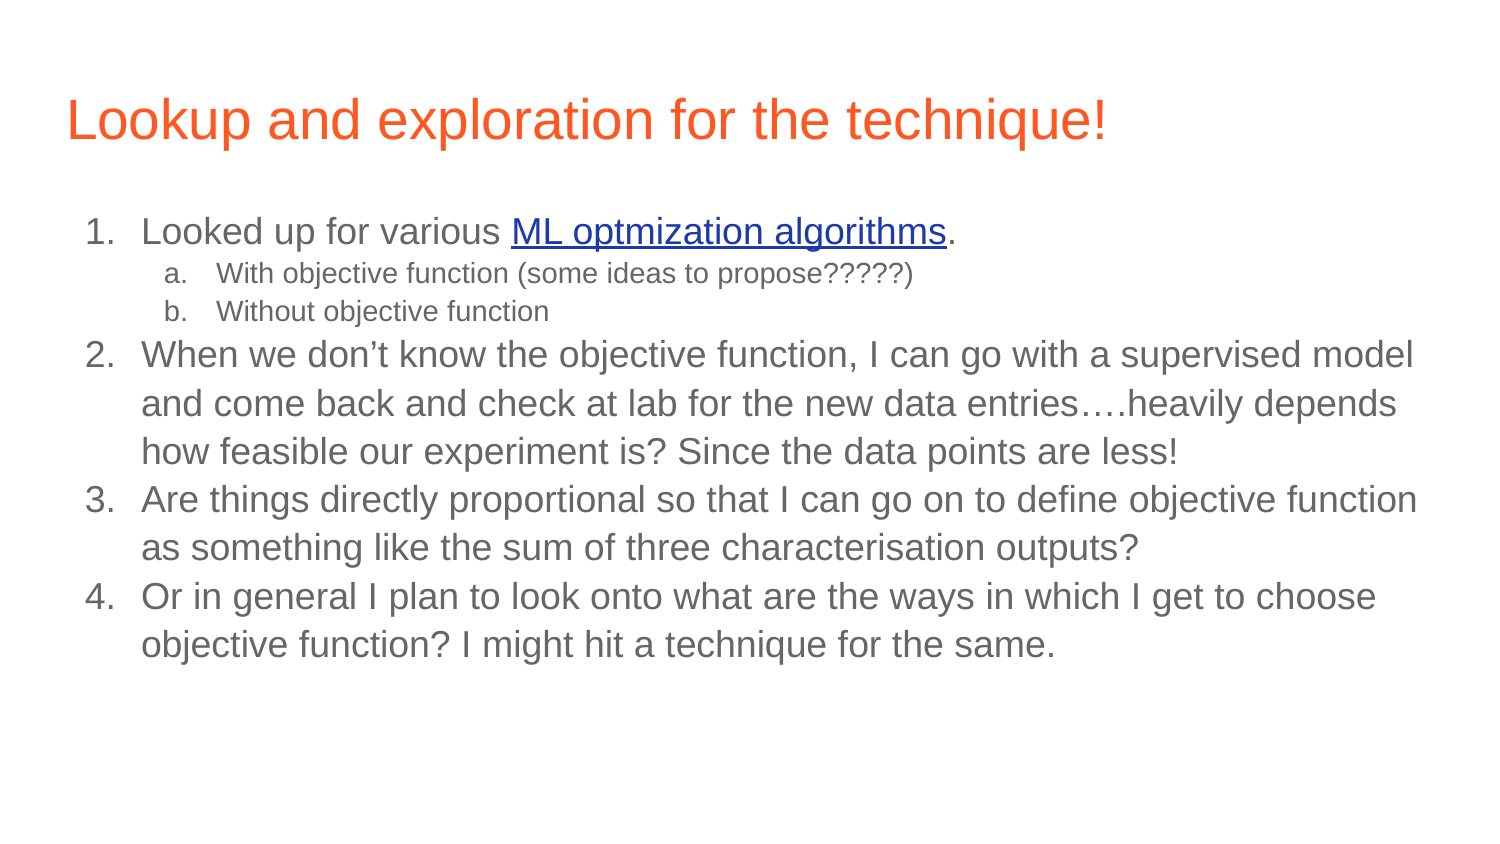

# Lookup and exploration for the technique!
Looked up for various ML optmization algorithms.
With objective function (some ideas to propose?????)
Without objective function
When we don’t know the objective function, I can go with a supervised model and come back and check at lab for the new data entries….heavily depends how feasible our experiment is? Since the data points are less!
Are things directly proportional so that I can go on to define objective function as something like the sum of three characterisation outputs?
Or in general I plan to look onto what are the ways in which I get to choose objective function? I might hit a technique for the same.